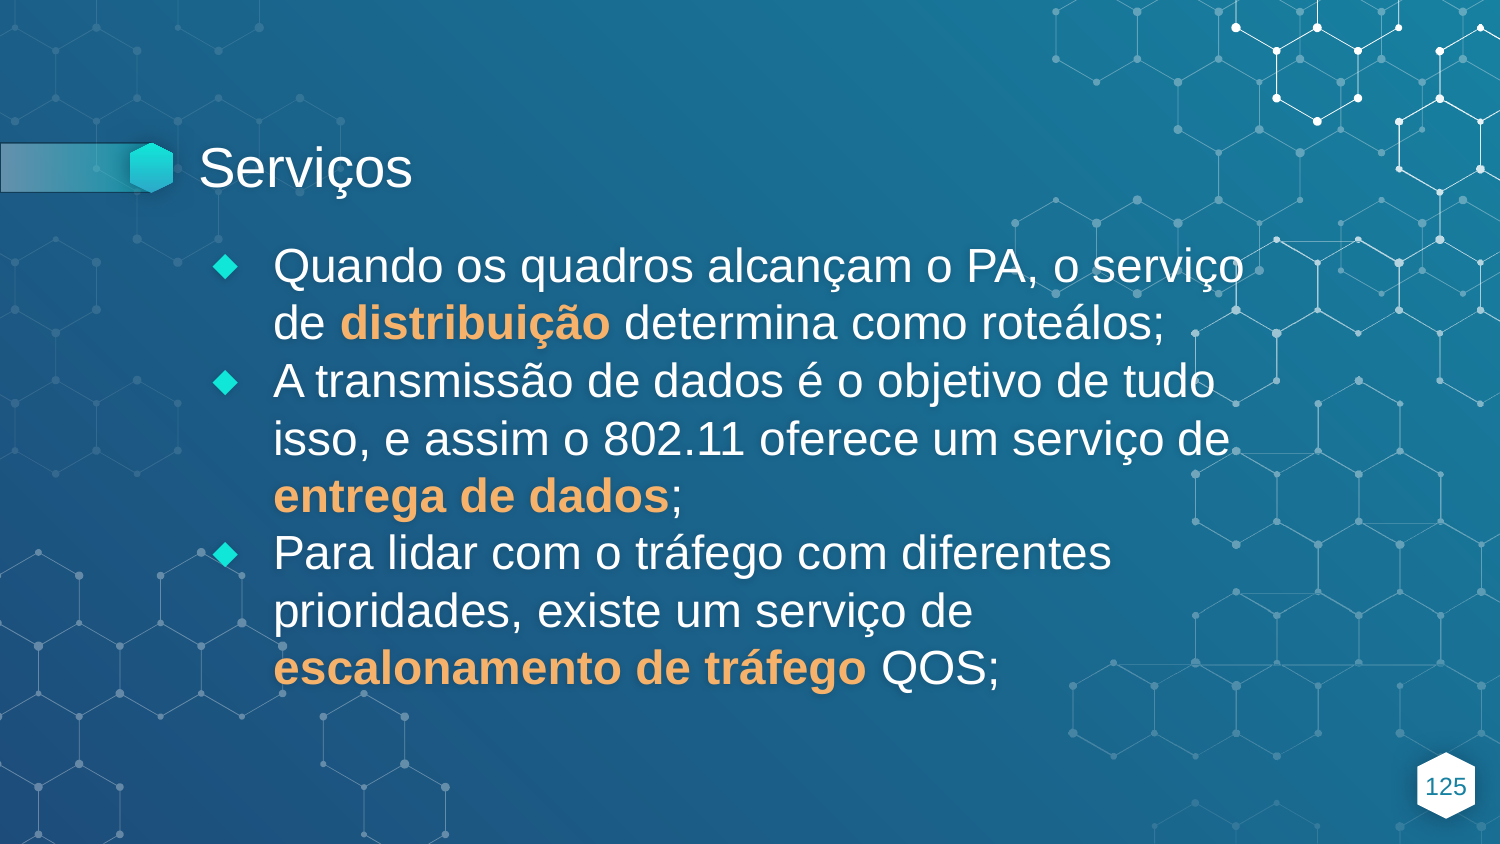

# Serviços
Quando os quadros alcançam o PA, o serviço de distribuição determina como roteálos;
A transmissão de dados é o objetivo de tudo isso, e assim o 802.11 oferece um serviço de entrega de dados;
Para lidar com o tráfego com diferentes prioridades, existe um serviço de escalonamento de tráfego QOS;

125